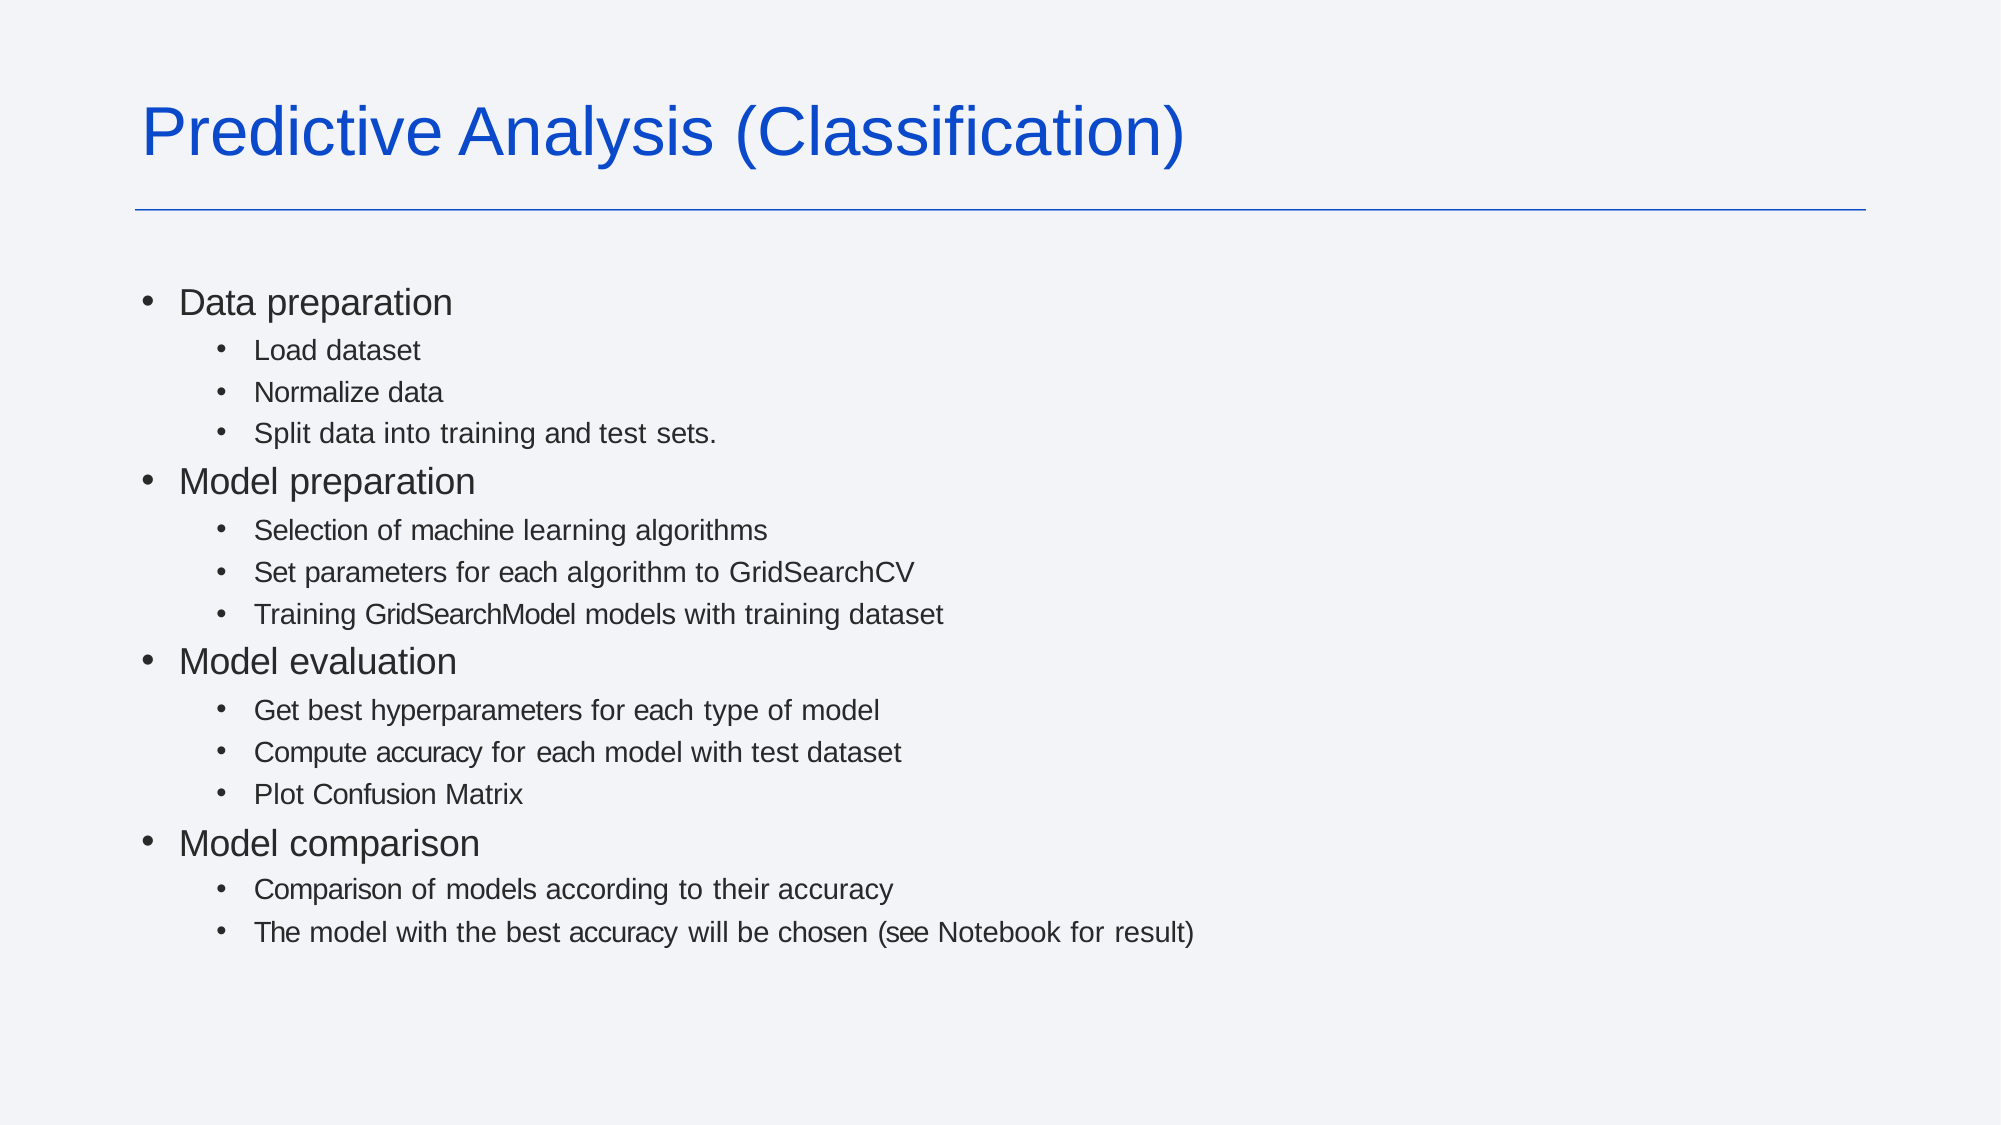

Predictive Analysis (Classification)
Data preparation
Load dataset
Normalize data
Split data into training and test sets.
Model preparation
Selection of machine learning algorithms
Set parameters for each algorithm to GridSearchCV
Training GridSearchModel models with training dataset
Model evaluation
Get best hyperparameters for each type of model
Compute accuracy for each model with test dataset
Plot Confusion Matrix
Model comparison
Comparison of models according to their accuracy
The model with the best accuracy will be chosen (see Notebook for result)